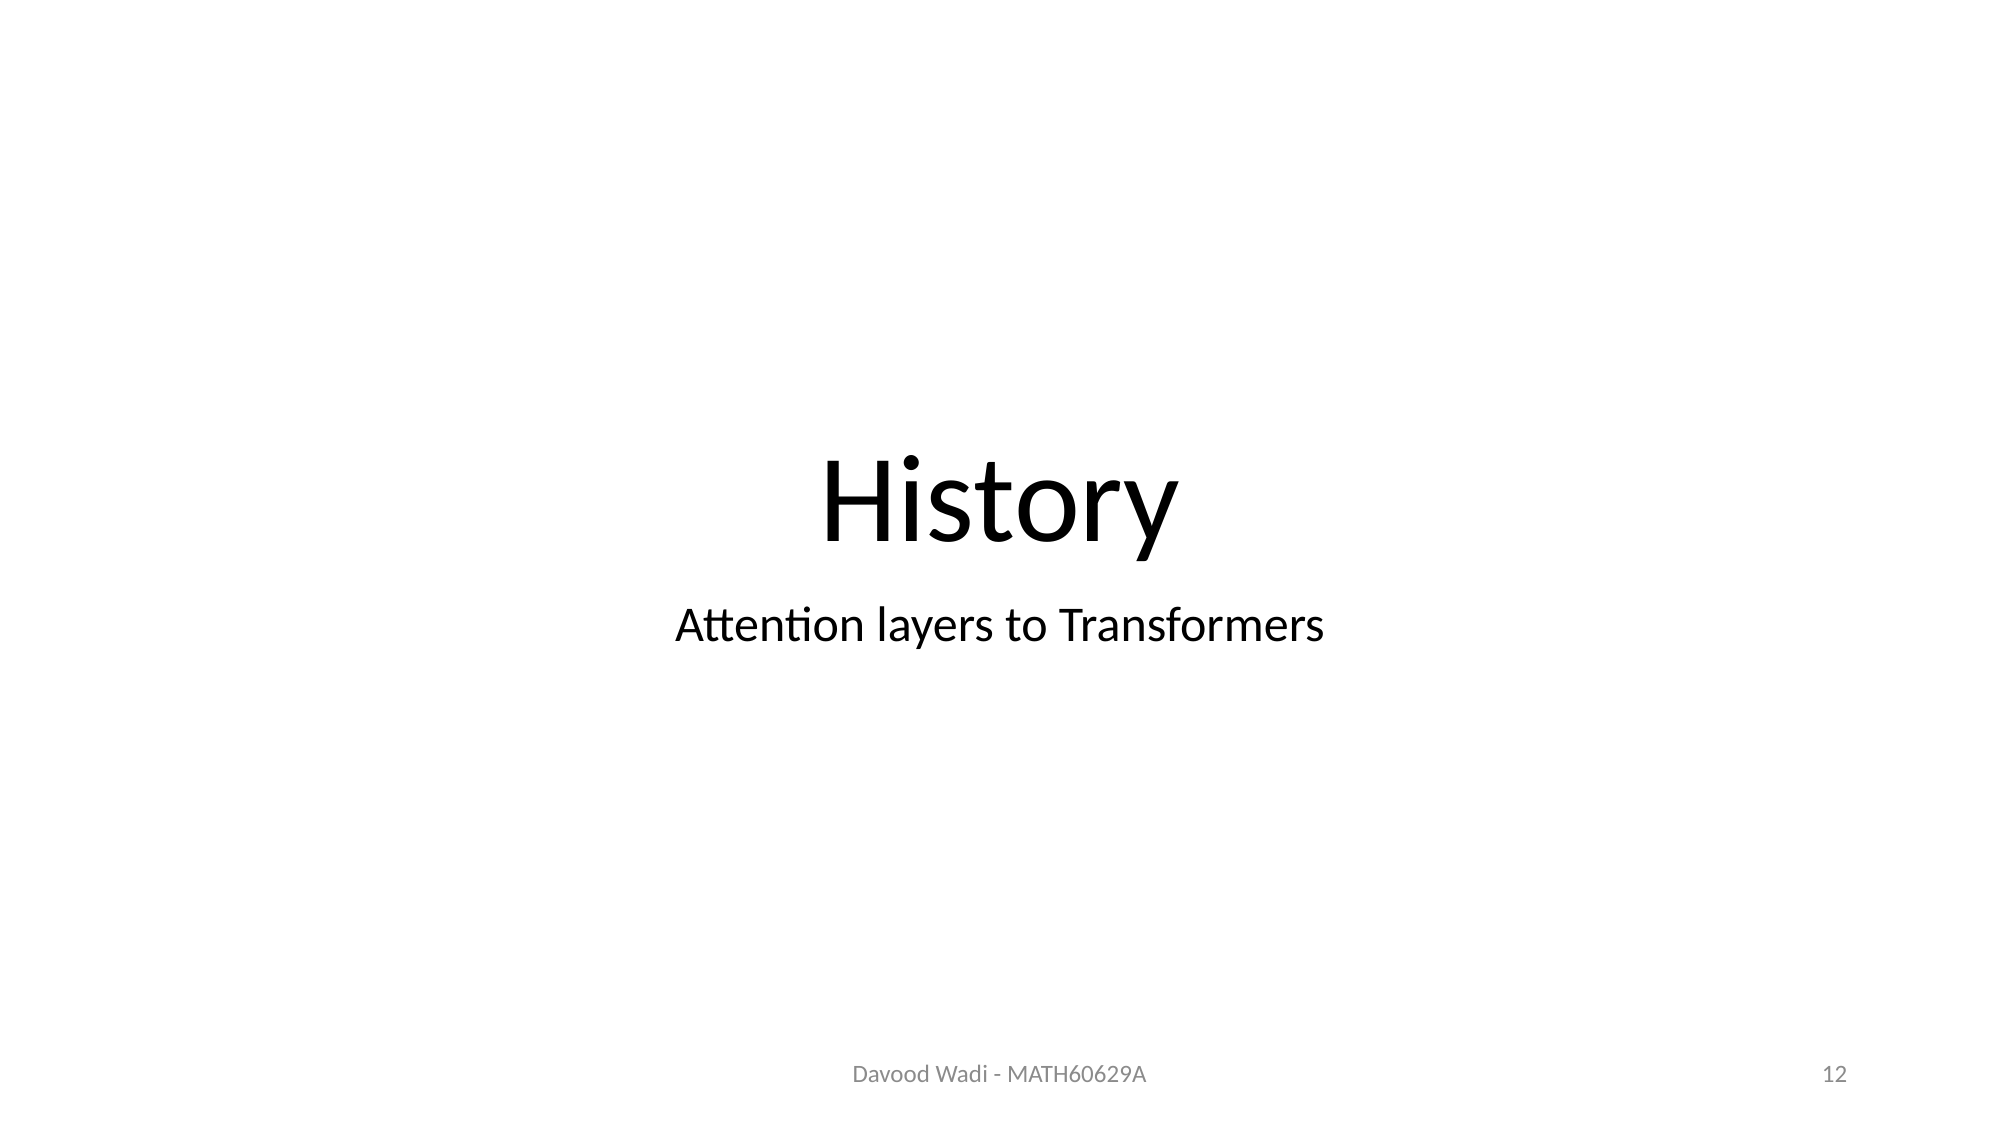

# History
Attention layers to Transformers
Davood Wadi - MATH60629A
12